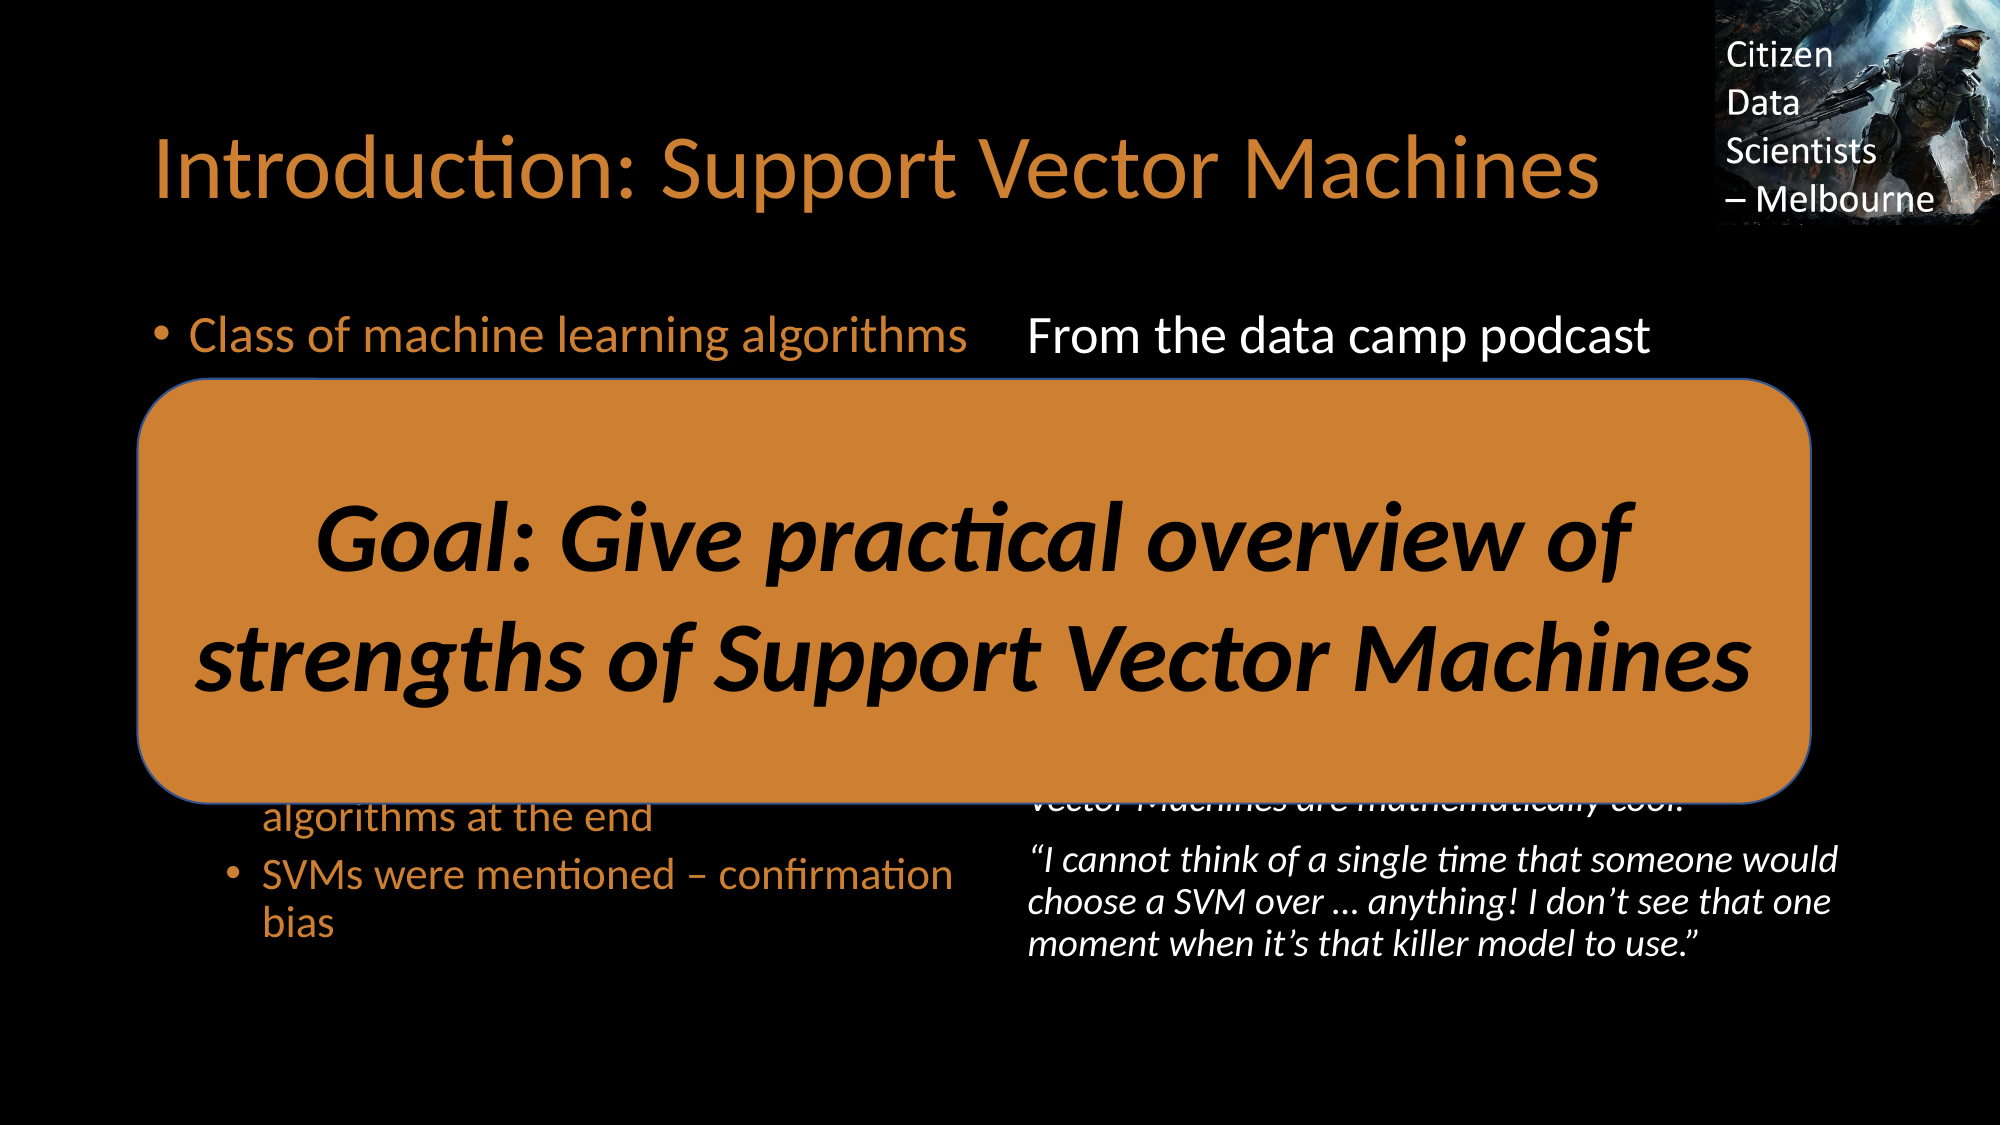

# Introduction: Support Vector Machines
Class of machine learning algorithms
Popular in the 1990’s/early 2000’s (which was when I was active in ML)
My “go-to” algorithm when people want “Machine Learning”
Classification or regression
Podcast –
Discussion about preferred ML algorithms at the end
SVMs were mentioned – confirmation bias
From the data camp podcast
https://www.datacamp.com/community/podcast
Getting Your First Data Science Job (with Chris Albon)
Host (Hugo Bowne-Anderson): “Which do you prefer: Random Forests or Support Vector Machines?”
Guest (Chris Albon):
“Who uses Support Vector Machines? … I cannot think of a single case of someone who has used a support vector machine in production. Support Vector Machines are mathematically cool.”
“I cannot think of a single time that someone would choose a SVM over … anything! I don’t see that one moment when it’s that killer model to use.”
Goal: Give practical overview of strengths of Support Vector Machines